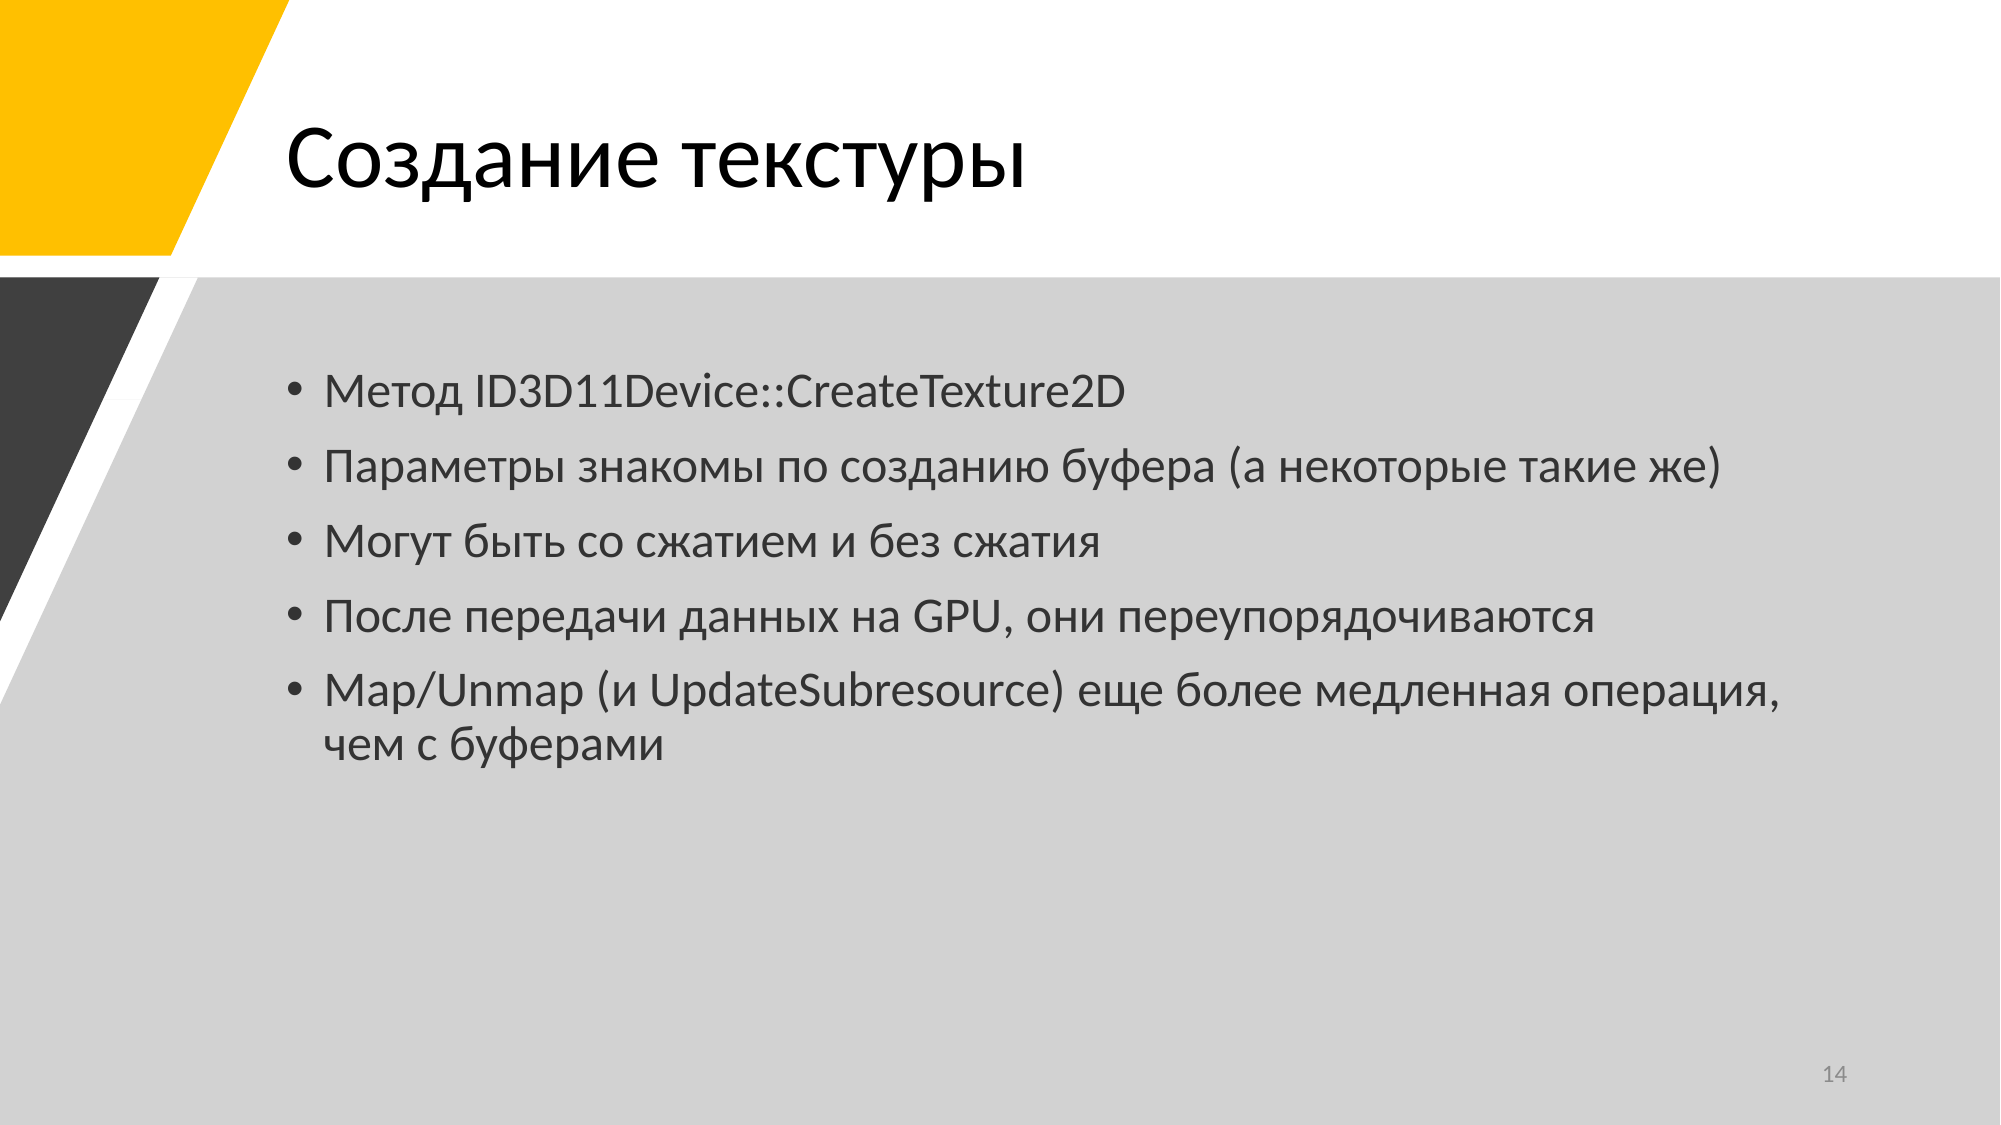

# Создание текстуры

Метод ID3D11Device::CreateTexture2D
Параметры знакомы по созданию буфера (а некоторые такие же)
Могут быть со сжатием и без сжатия
После передачи данных на GPU, они переупорядочиваются
Map/Unmap (и UpdateSubresource) еще более медленная операция, чем с буферами
14